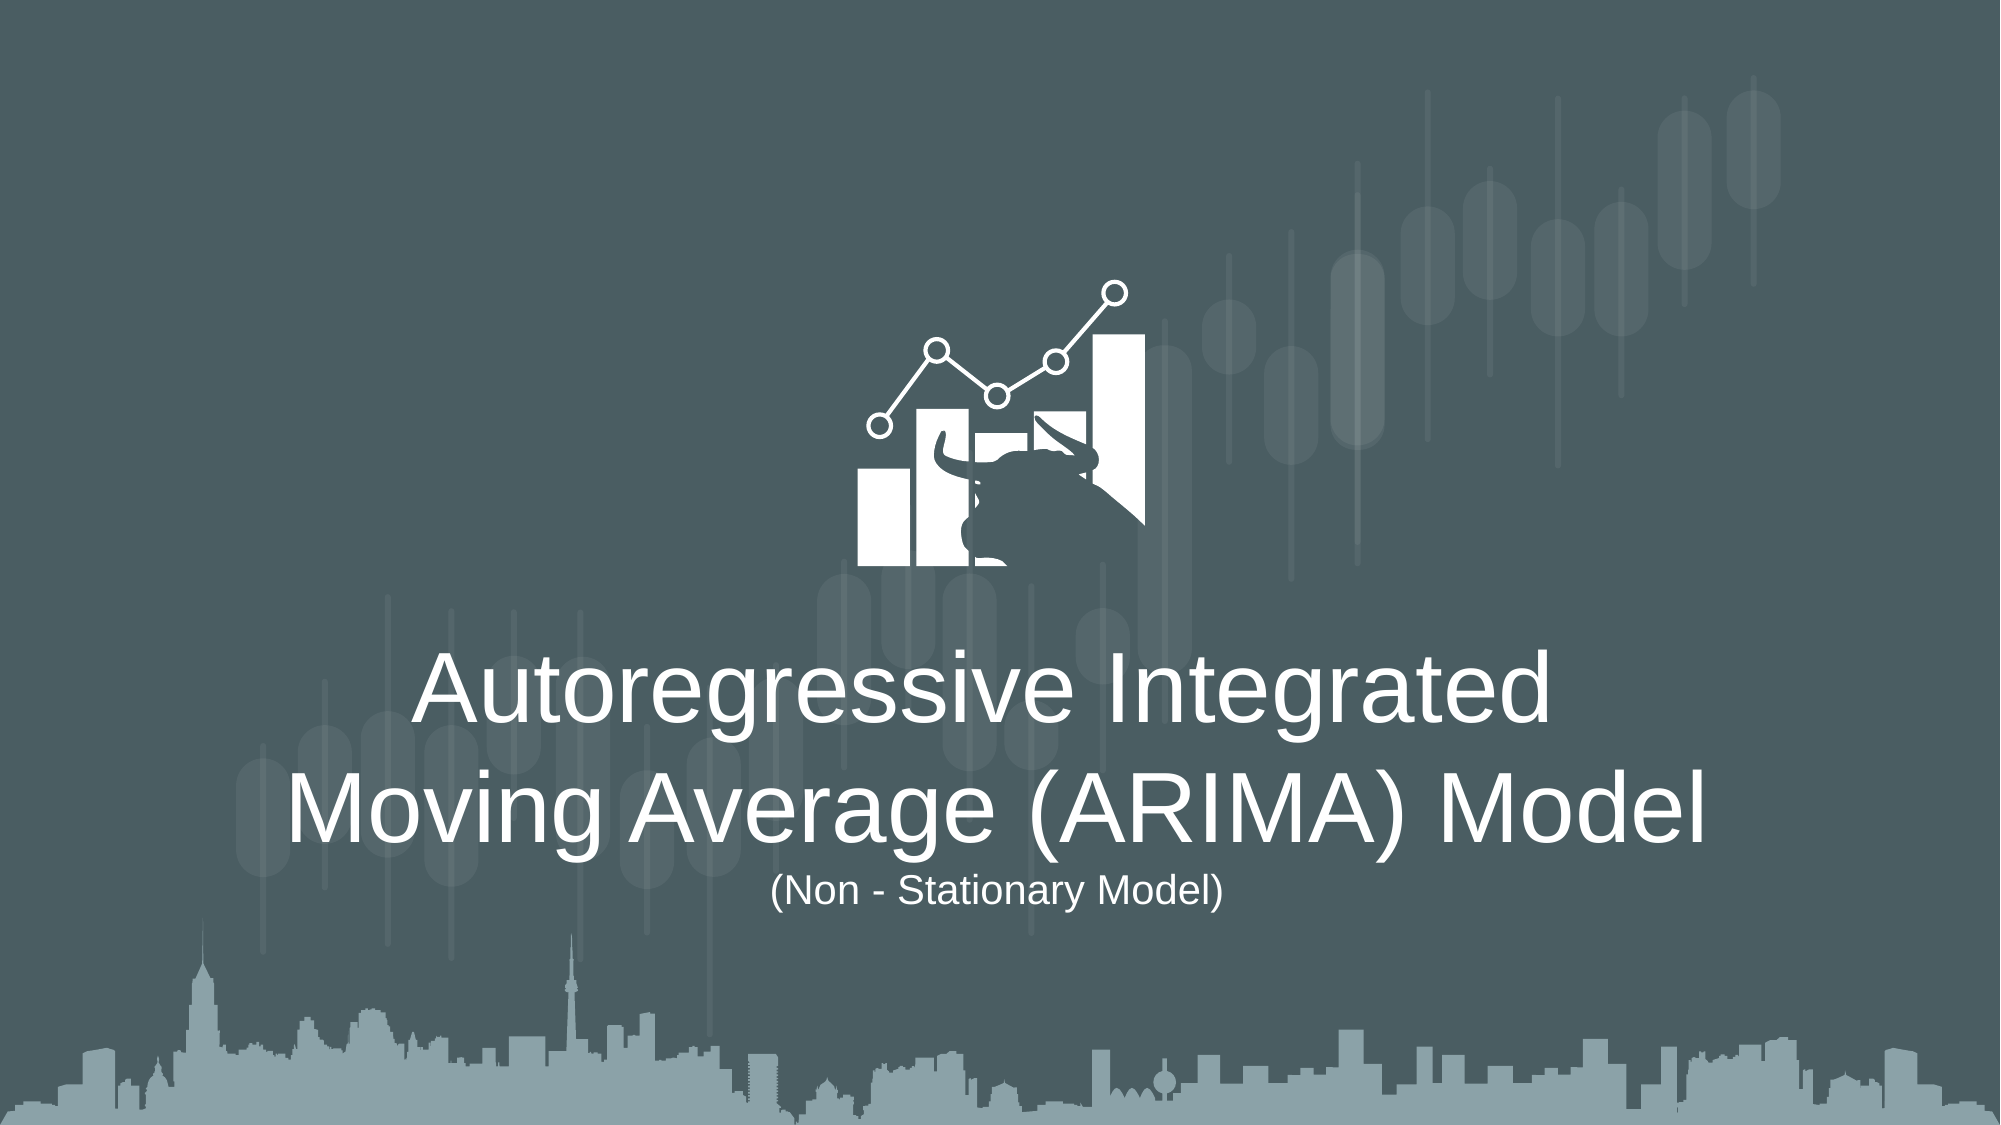

Autoregressive Integrated
Moving Average (ARIMA) Model
(Non - Stationary Model)